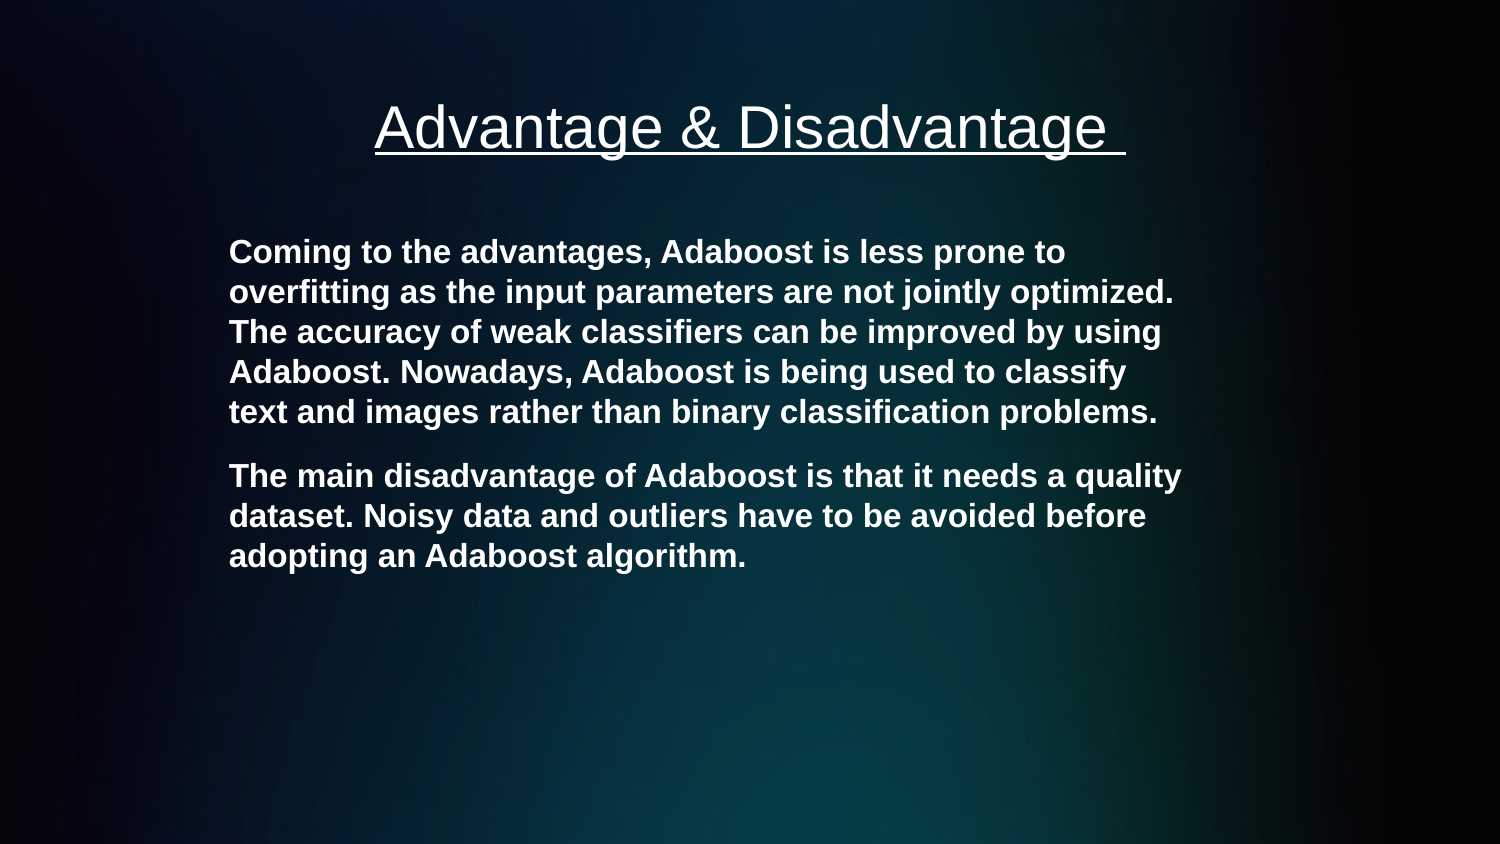

# Advantage & Disadvantage

Coming to the advantages, Adaboost is less prone to overfitting as the input parameters are not jointly optimized. The accuracy of weak classifiers can be improved by using Adaboost. Nowadays, Adaboost is being used to classify text and images rather than binary classification problems.
The main disadvantage of Adaboost is that it needs a quality dataset. Noisy data and outliers have to be avoided before adopting an Adaboost algorithm.